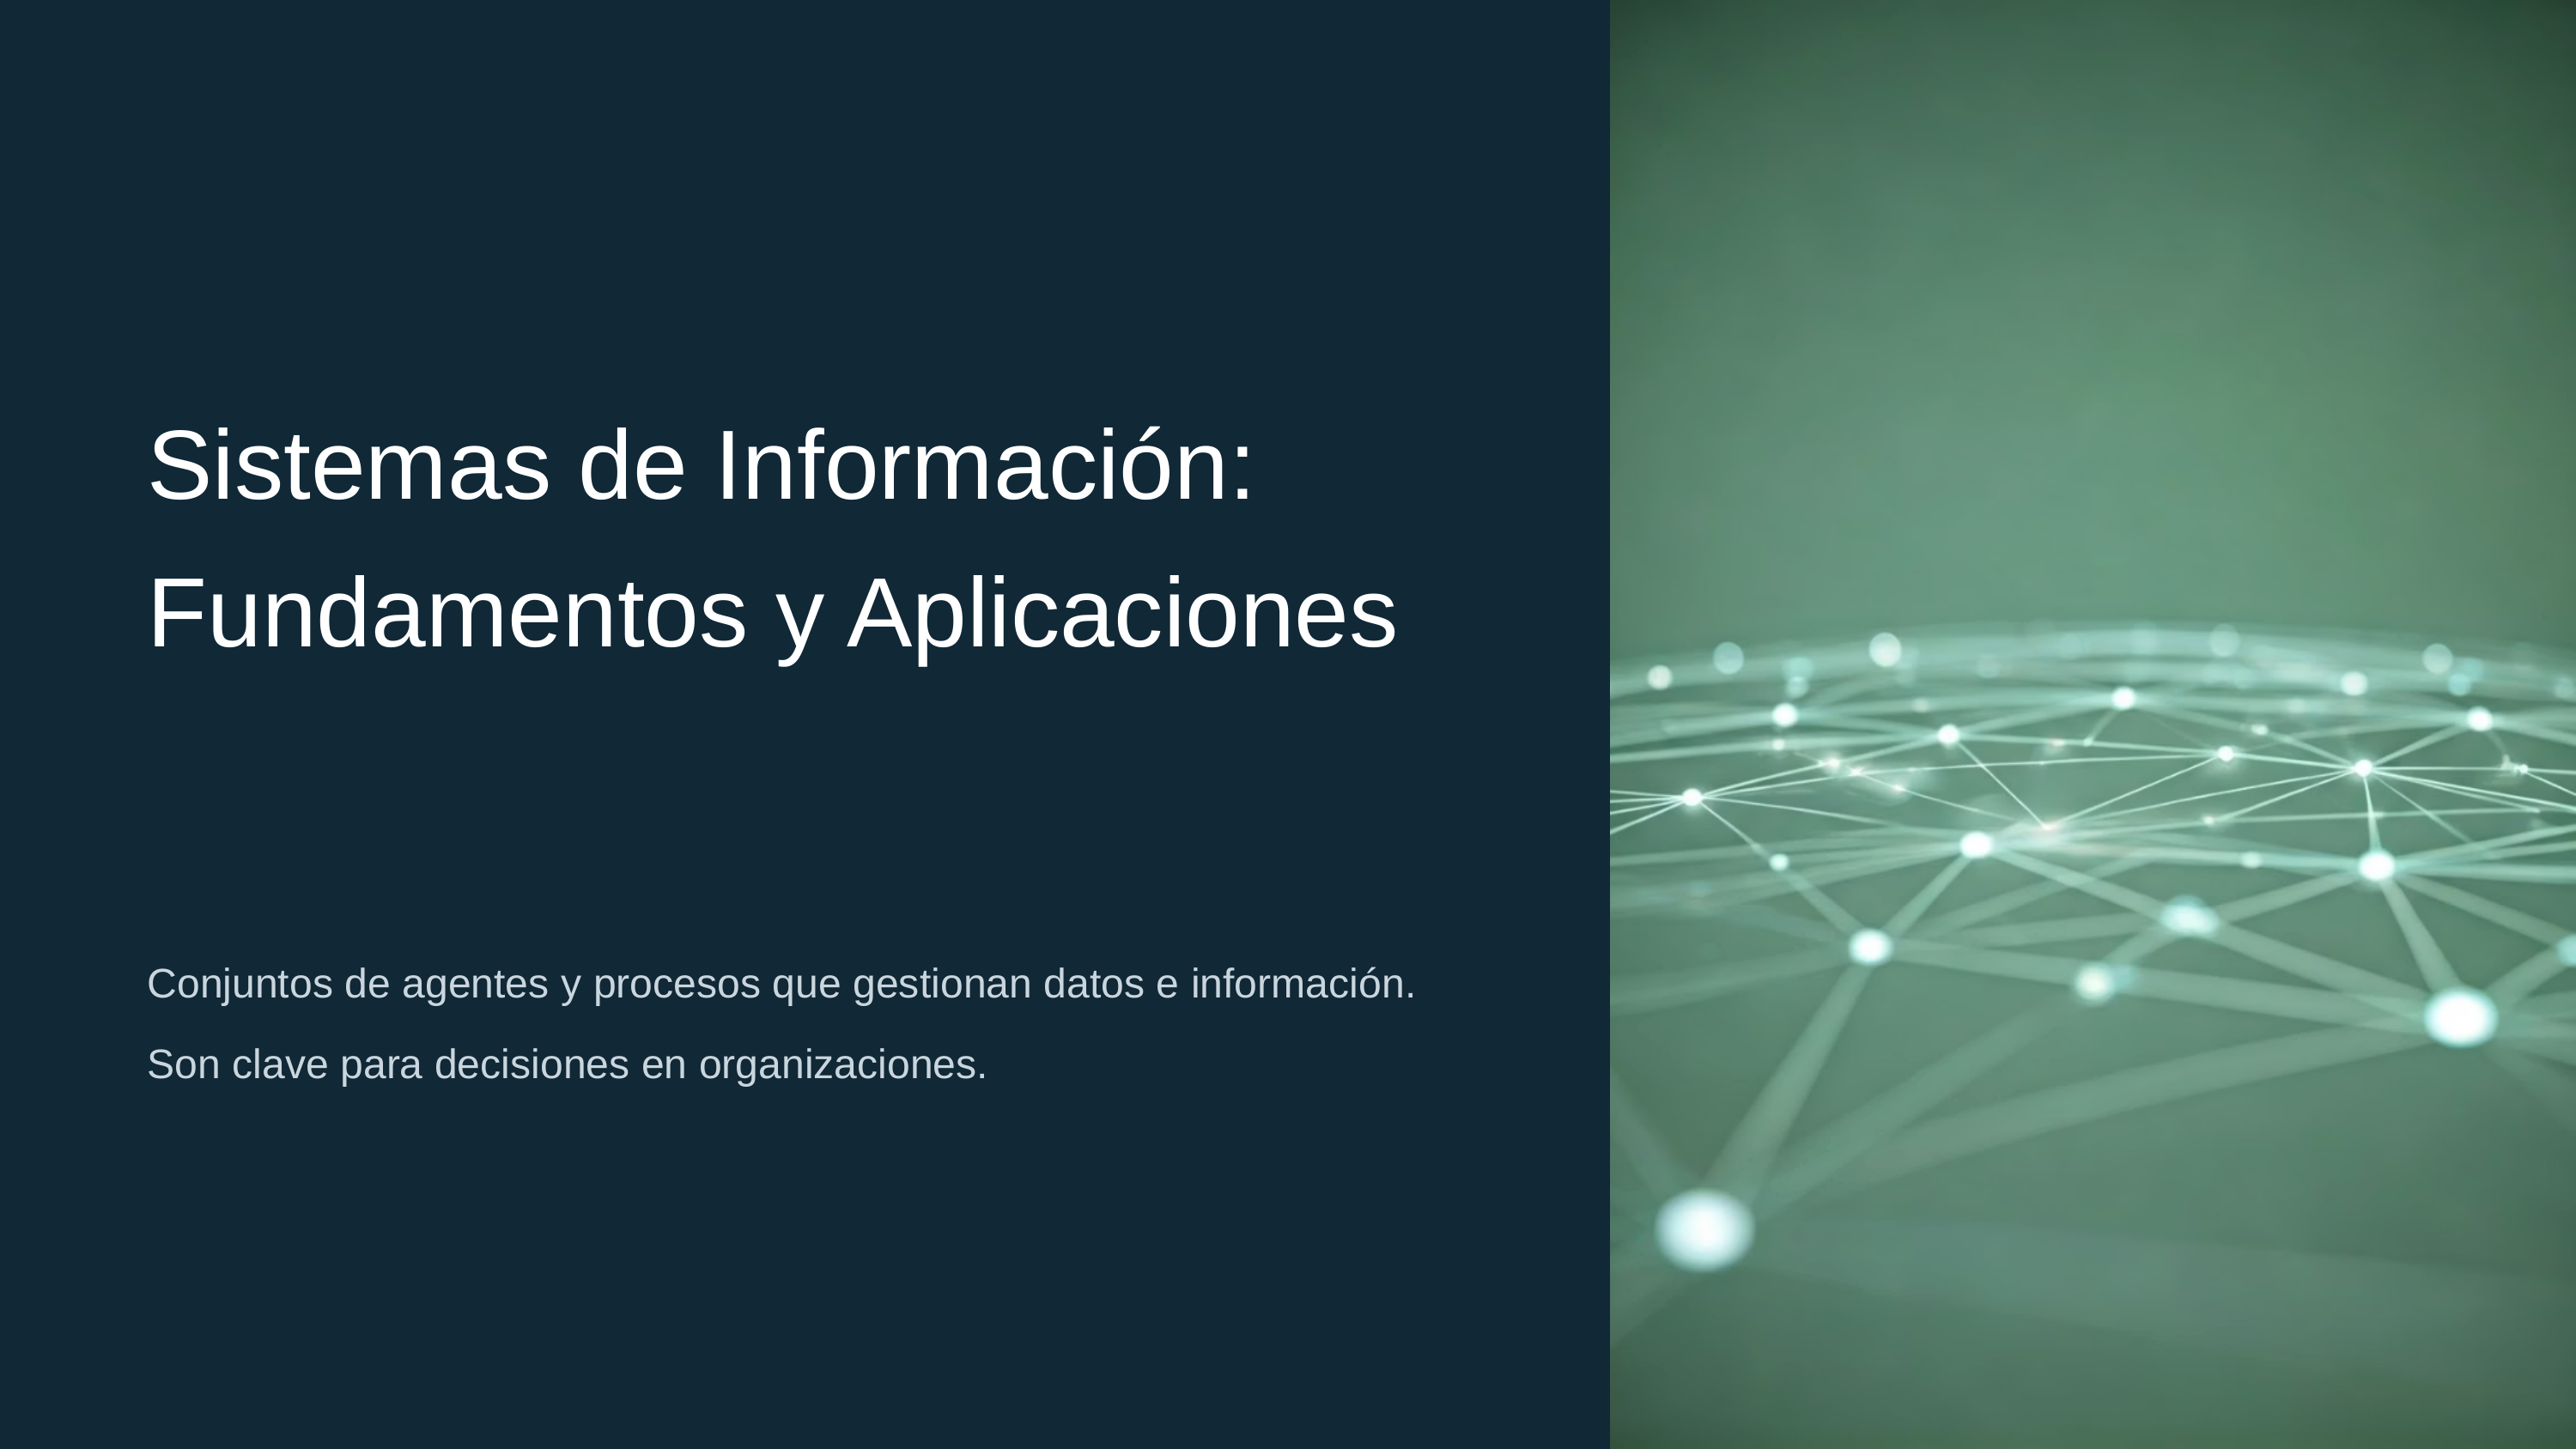

Sistemas de Información: Fundamentos y Aplicaciones

Conjuntos de agentes y procesos que gestionan datos e información. Son clave para decisiones en organizaciones.